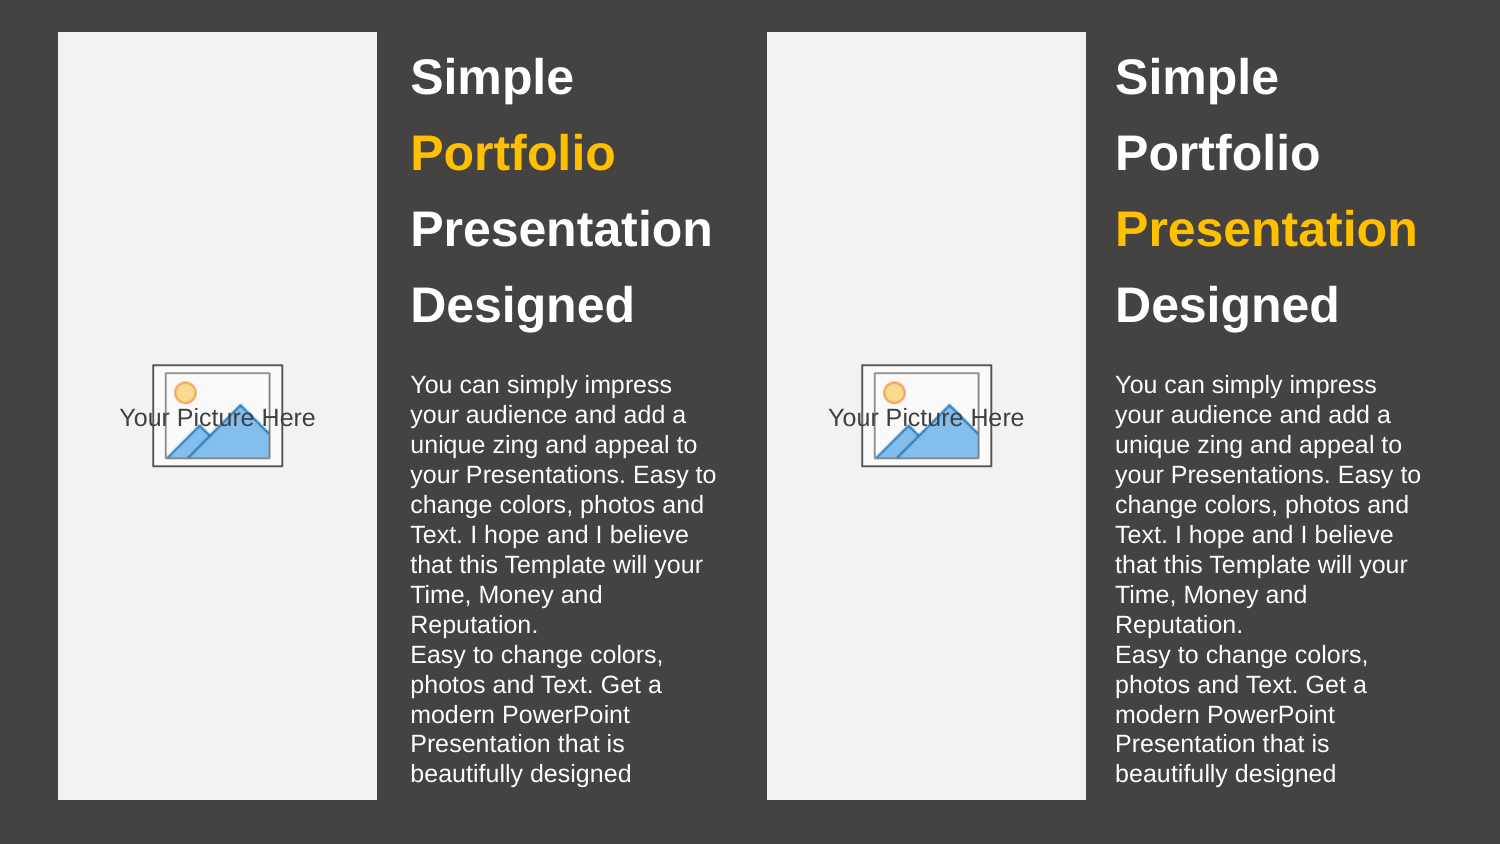

Simple
Portfolio
Presentation
Designed

Simple
Portfolio
Presentation
Designed
You can simply impress your audience and add a unique zing and appeal to your Presentations. Easy to change colors, photos and Text. I hope and I believe that this Template will your Time, Money and Reputation.
Easy to change colors, photos and Text. Get a modern PowerPoint  Presentation that is beautifully designed
You can simply impress your audience and add a unique zing and appeal to your Presentations. Easy to change colors, photos and Text. I hope and I believe that this Template will your Time, Money and Reputation.
Easy to change colors, photos and Text. Get a modern PowerPoint  Presentation that is beautifully designed